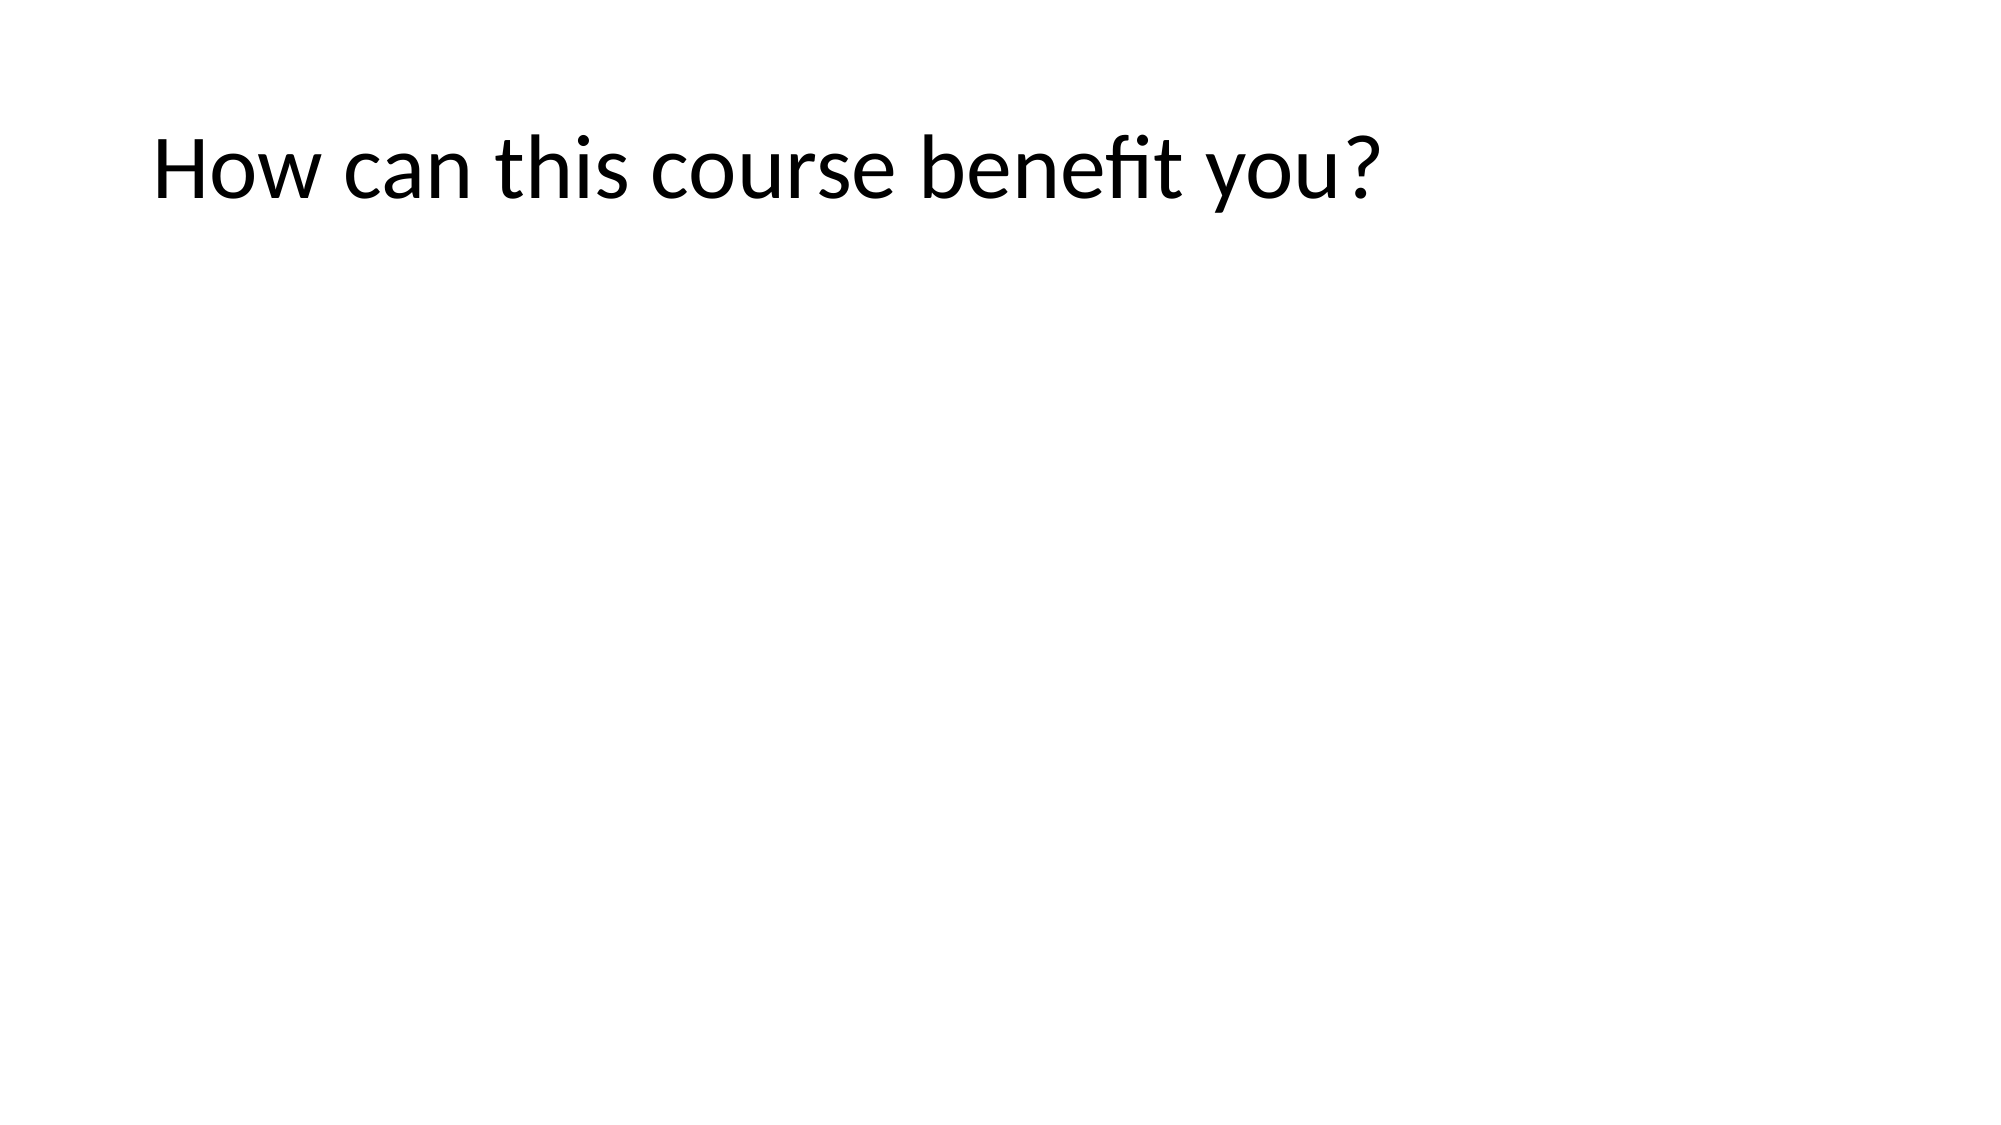

# How can this course benefit you?